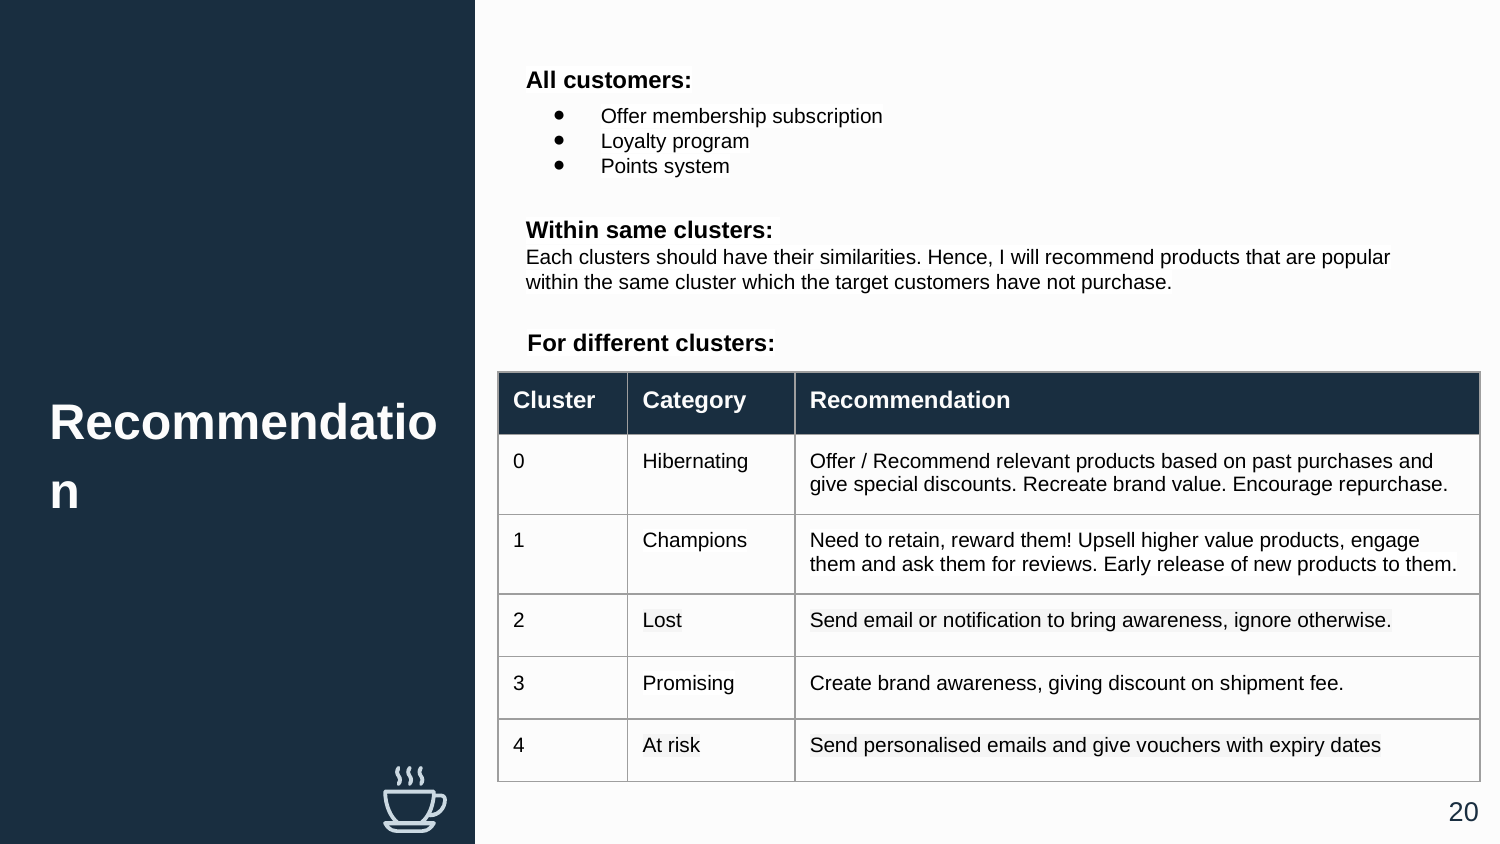

All customers:
Offer membership subscription
Loyalty program
Points system
# Recommendation
Within same clusters:
Each clusters should have their similarities. Hence, I will recommend products that are popular within the same cluster which the target customers have not purchase.
For different clusters:
| Cluster | Category | Recommendation |
| --- | --- | --- |
| 0 | Hibernating | Offer / Recommend relevant products based on past purchases and give special discounts. Recreate brand value. Encourage repurchase. |
| 1 | Champions | Need to retain, reward them! Upsell higher value products, engage them and ask them for reviews. Early release of new products to them. |
| 2 | Lost | Send email or notification to bring awareness, ignore otherwise. |
| 3 | Promising | Create brand awareness, giving discount on shipment fee. |
| 4 | At risk | Send personalised emails and give vouchers with expiry dates |

20